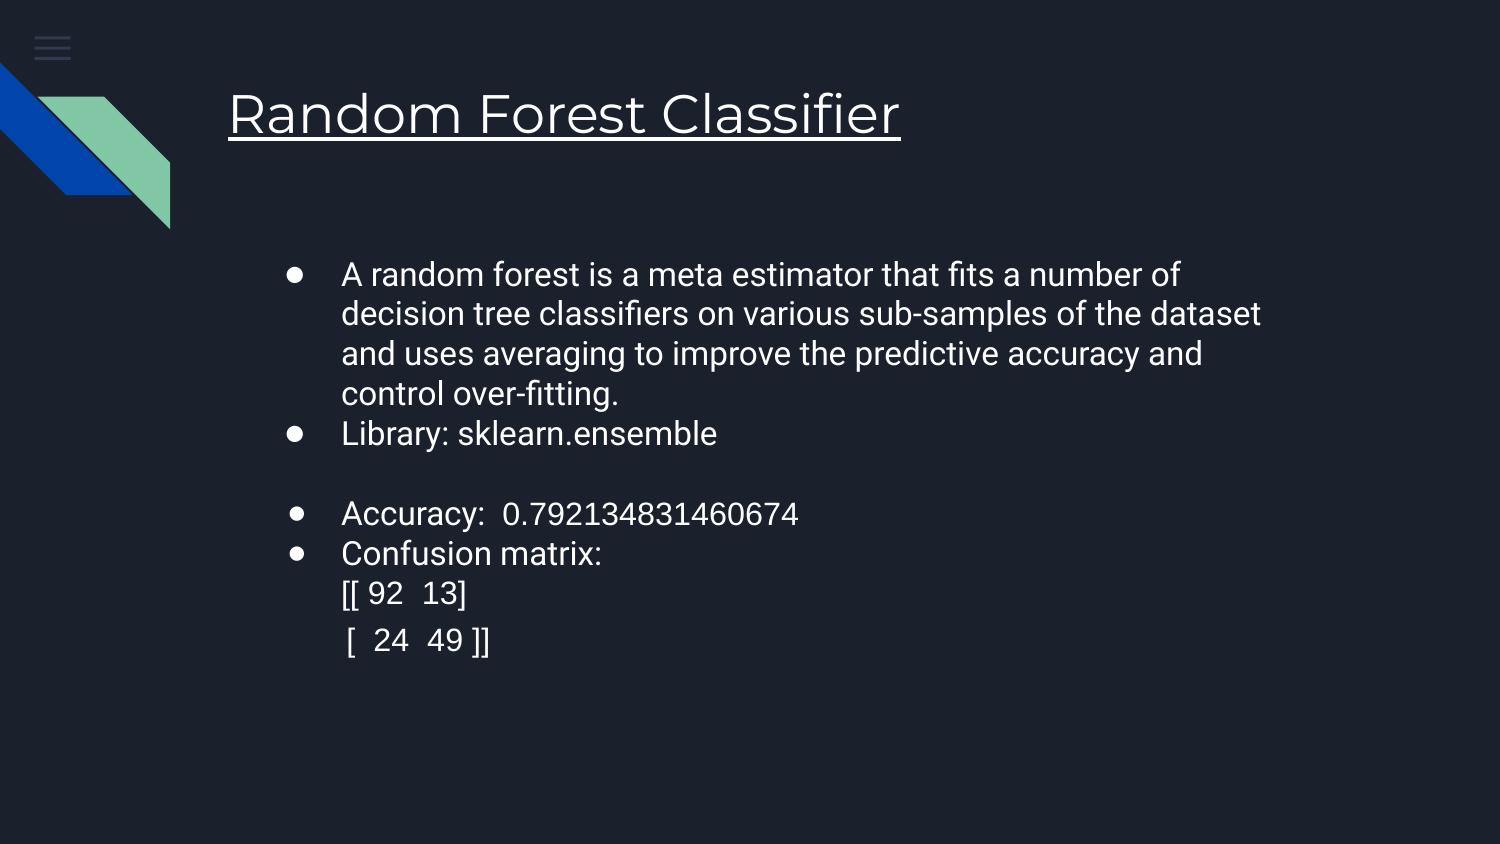

# Random Forest Classifier
A random forest is a meta estimator that fits a number of decision tree classifiers on various sub-samples of the dataset and uses averaging to improve the predictive accuracy and control over-fitting.
Library: sklearn.ensemble
Accuracy:  0.792134831460674
Confusion matrix:
[[ 92  13]
        [  24  49 ]]